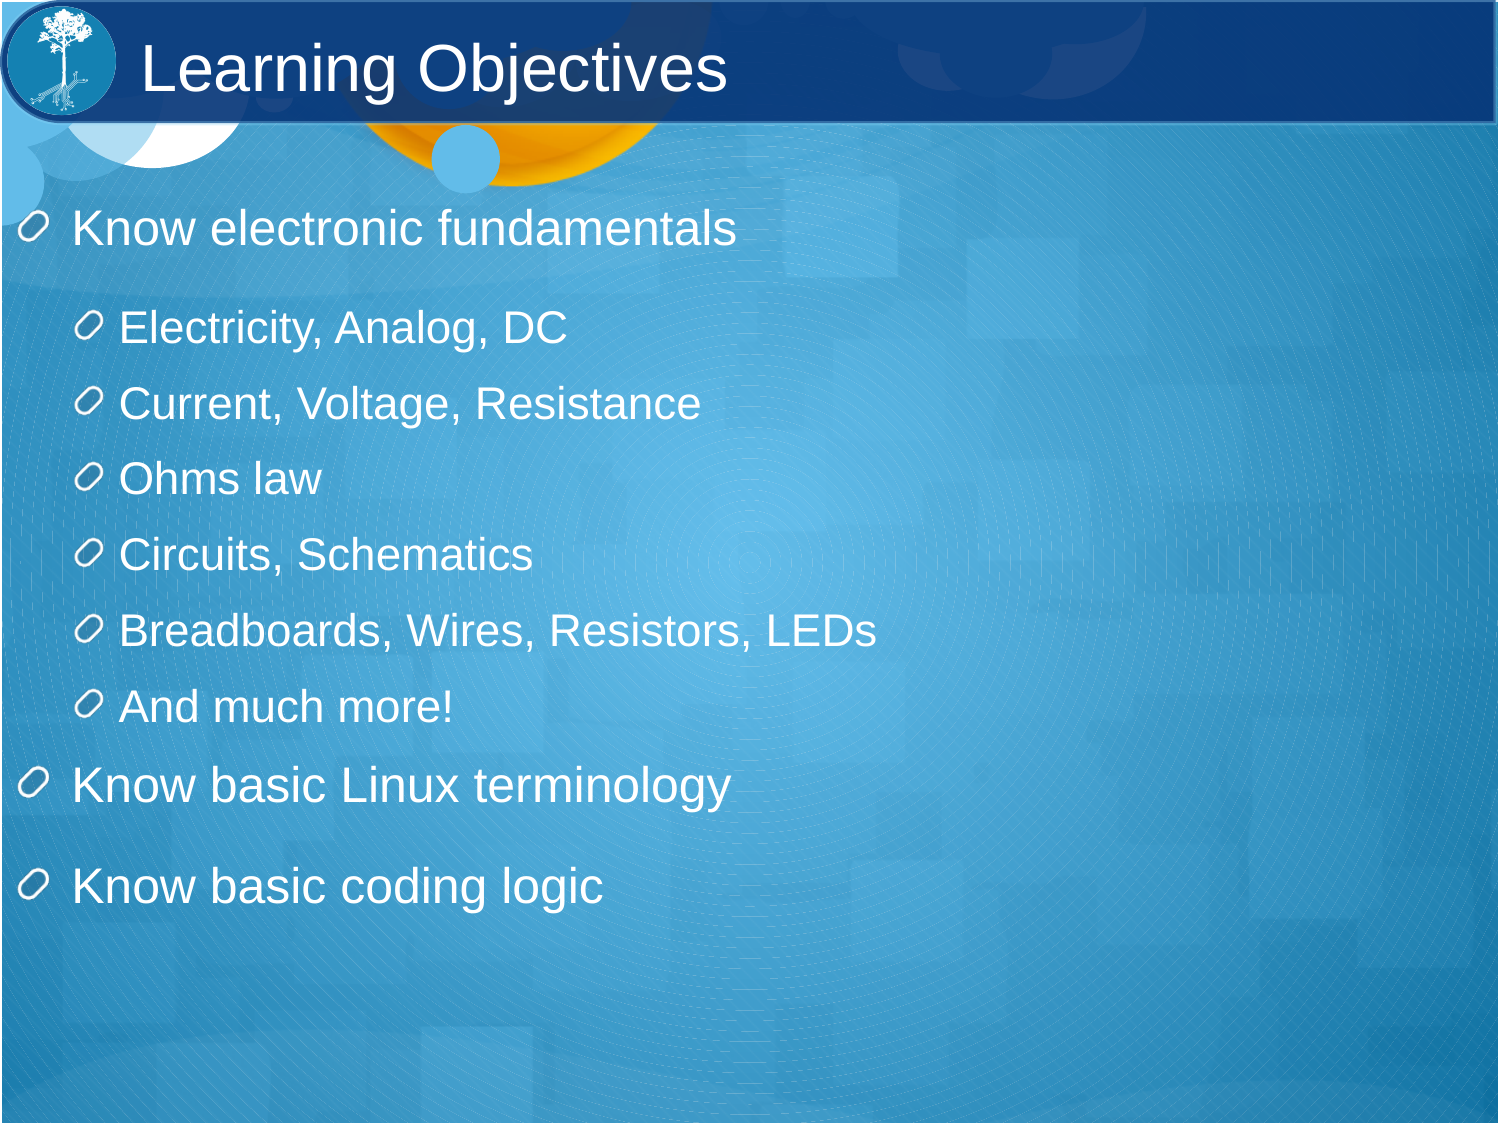

# Learning Objectives
Know electronic fundamentals
Electricity, Analog, DC
Current, Voltage, Resistance
Ohms law
Circuits, Schematics
Breadboards, Wires, Resistors, LEDs
And much more!
Know basic Linux terminology
Know basic coding logic